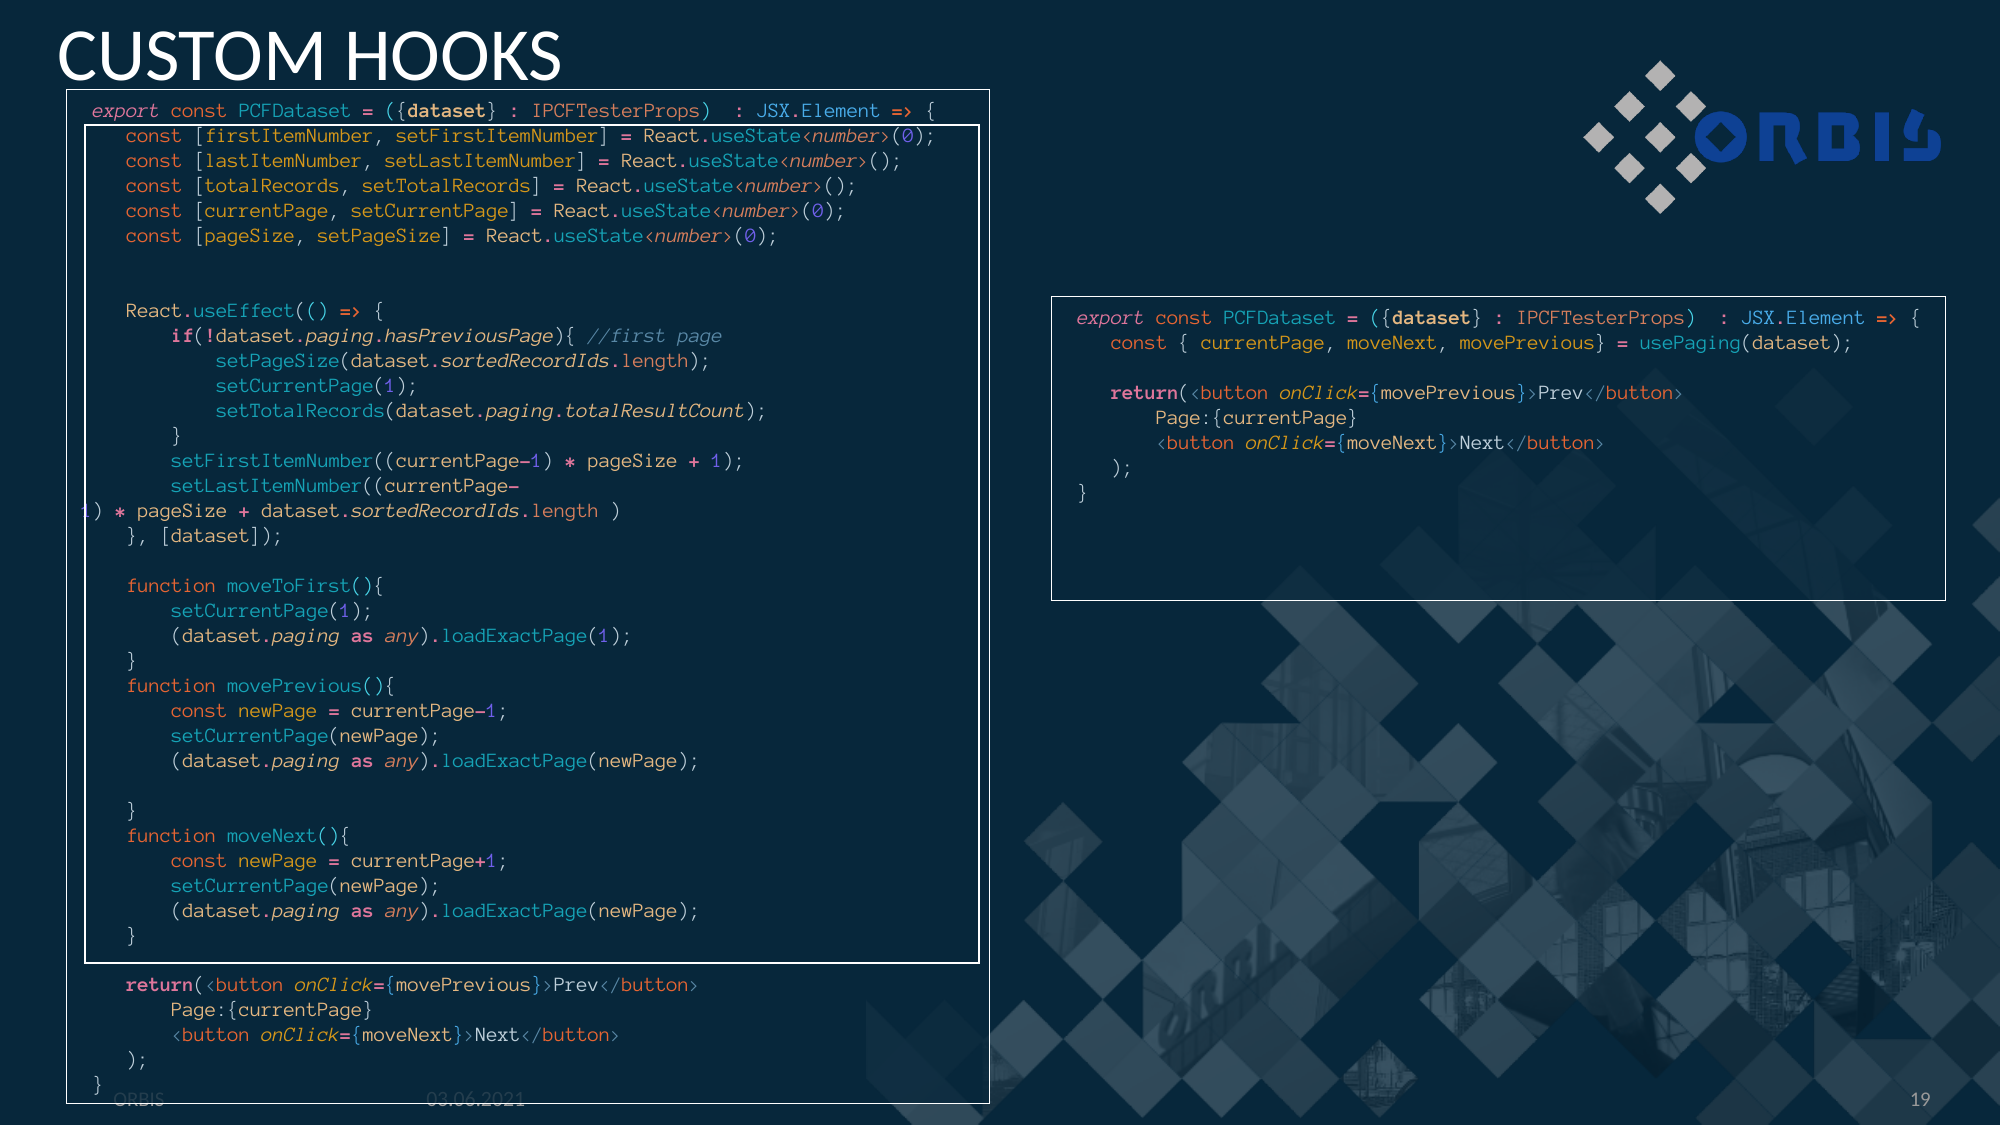

# Custom Hooks
 export const PCFDataset = ({dataset} : IPCFTesterProps)  : JSX.Element => {
    const [firstItemNumber, setFirstItemNumber] = React.useState<number>(0);
    const [lastItemNumber, setLastItemNumber] = React.useState<number>();
    const [totalRecords, setTotalRecords] = React.useState<number>();
    const [currentPage, setCurrentPage] = React.useState<number>(0);
    const [pageSize, setPageSize] = React.useState<number>(0);

    React.useEffect(() => {
        if(!dataset.paging.hasPreviousPage){ //first page
            setPageSize(dataset.sortedRecordIds.length);
            setCurrentPage(1);
            setTotalRecords(dataset.paging.totalResultCount);
        }
        setFirstItemNumber((currentPage-1) * pageSize + 1);
        setLastItemNumber((currentPage-1) * pageSize + dataset.sortedRecordIds.length )
    }, [dataset]);
    function moveToFirst(){
        setCurrentPage(1);
        (dataset.paging as any).loadExactPage(1);
    }
    function movePrevious(){
        const newPage = currentPage-1;
        setCurrentPage(newPage);
        (dataset.paging as any).loadExactPage(newPage);

    }
    function moveNext(){
        const newPage = currentPage+1;
        setCurrentPage(newPage);
        (dataset.paging as any).loadExactPage(newPage);
    }
    return(<button onClick={movePrevious}>Prev</button>
        Page:{currentPage}
        <button onClick={moveNext}>Next</button>
    );
 }

 export const PCFDataset = ({dataset} : IPCFTesterProps)  : JSX.Element => {
    const { currentPage, moveNext, movePrevious} = usePaging(dataset);
    return(<button onClick={movePrevious}>Prev</button>
        Page:{currentPage}
        <button onClick={moveNext}>Next</button>
    );
 }

03.06.2021
ORBIS
19